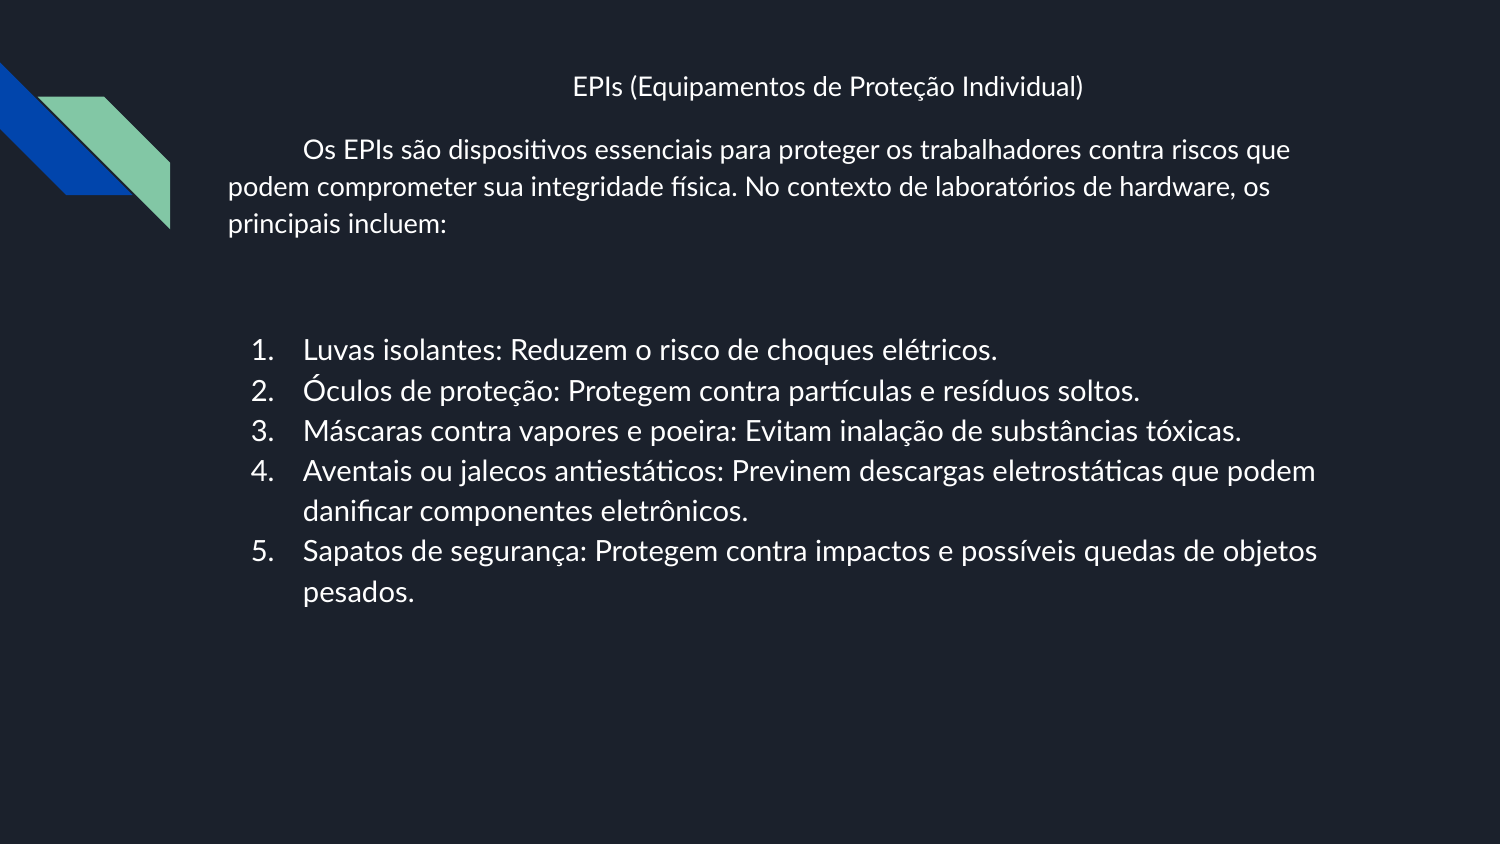

EPIs (Equipamentos de Proteção Individual)
Os EPIs são dispositivos essenciais para proteger os trabalhadores contra riscos que podem comprometer sua integridade física. No contexto de laboratórios de hardware, os principais incluem:

Luvas isolantes: Reduzem o risco de choques elétricos.
Óculos de proteção: Protegem contra partículas e resíduos soltos.
Máscaras contra vapores e poeira: Evitam inalação de substâncias tóxicas.
Aventais ou jalecos antiestáticos: Previnem descargas eletrostáticas que podem danificar componentes eletrônicos.
Sapatos de segurança: Protegem contra impactos e possíveis quedas de objetos pesados.